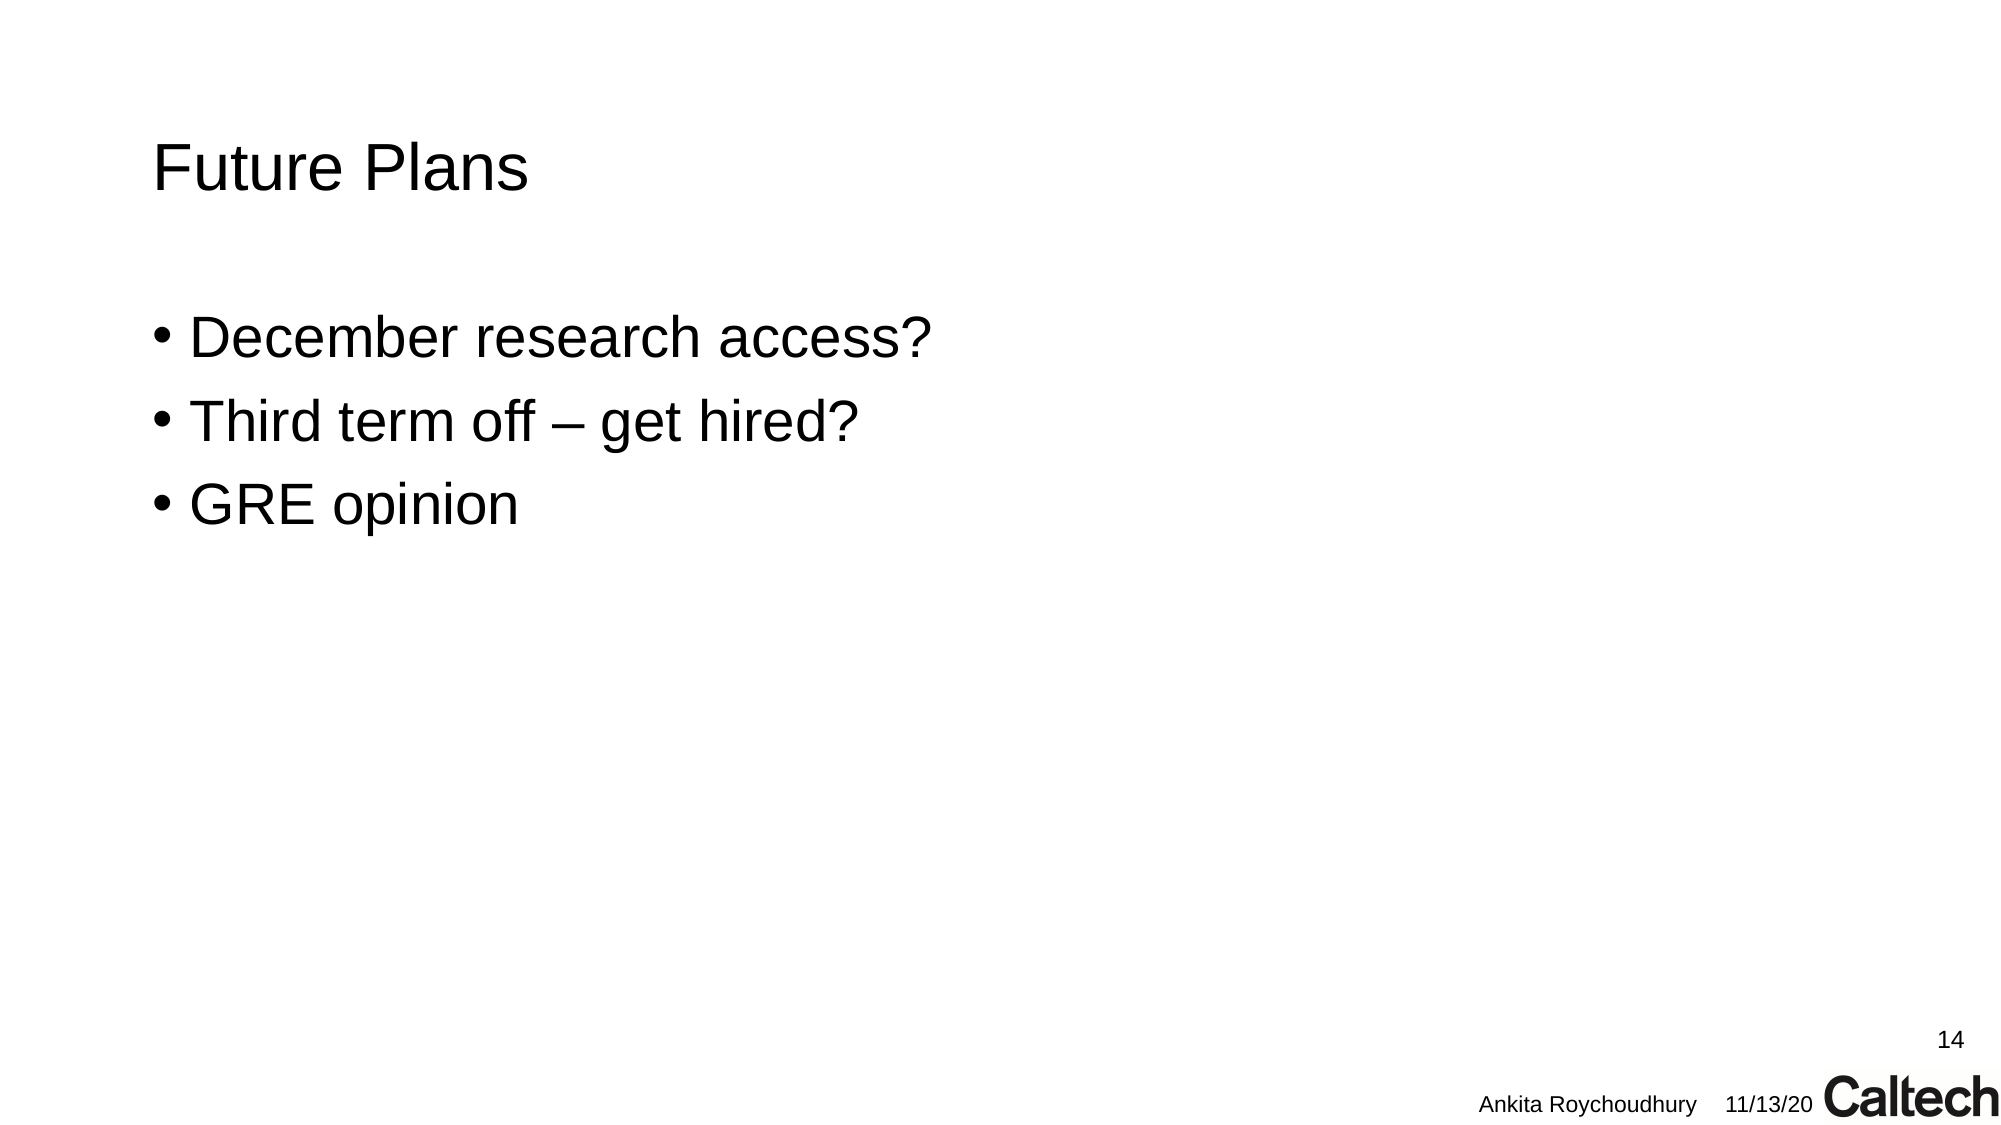

# Future Plans
December research access?
Third term off – get hired?
GRE opinion
14
Ankita Roychoudhury
11/13/20